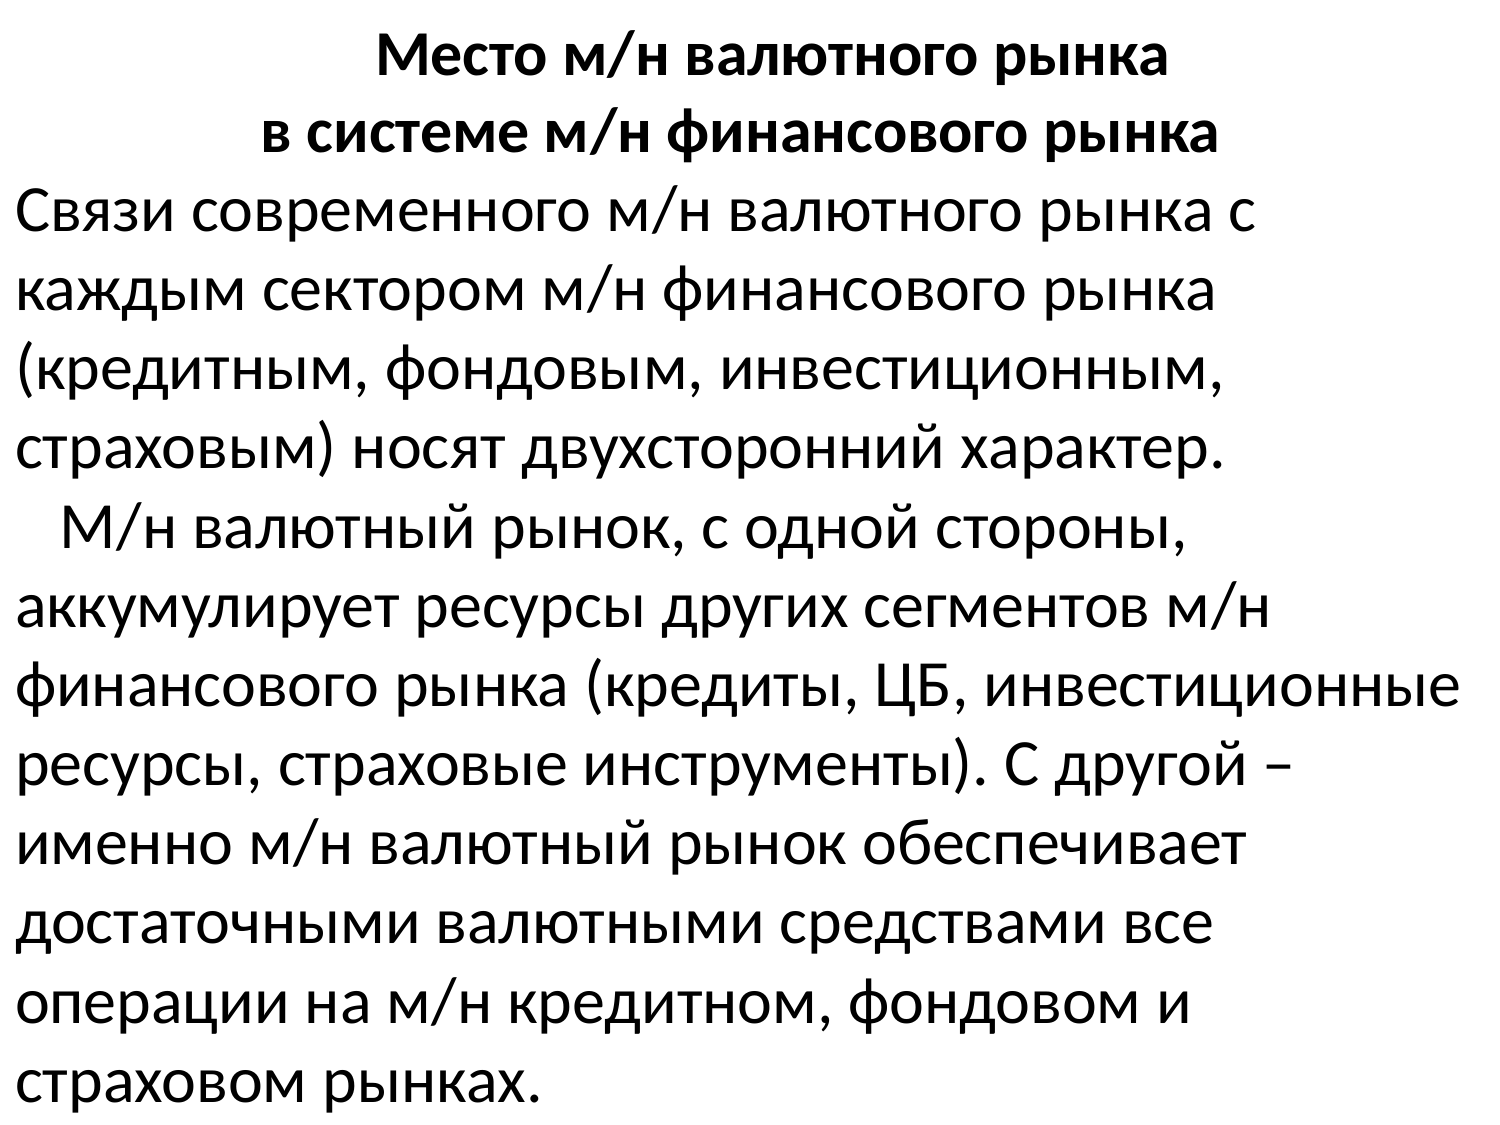

# Место м/н валютного рынка в системе м/н финансового рынка Связи современного м/н валютного рынка с каждым сектором м/н финансового рынка (кредитным, фондовым, инвестиционным, страховым) носят двухсторонний характер. М/н валютный рынок, с одной стороны, аккумулирует ресурсы других сегментов м/н финансового рынка (кредиты, ЦБ, инвестиционные ресурсы, страховые инструменты). С другой – именно м/н валютный рынок обеспечивает достаточными валютными средствами все операции на м/н кредитном, фондовом и страховом рынках.